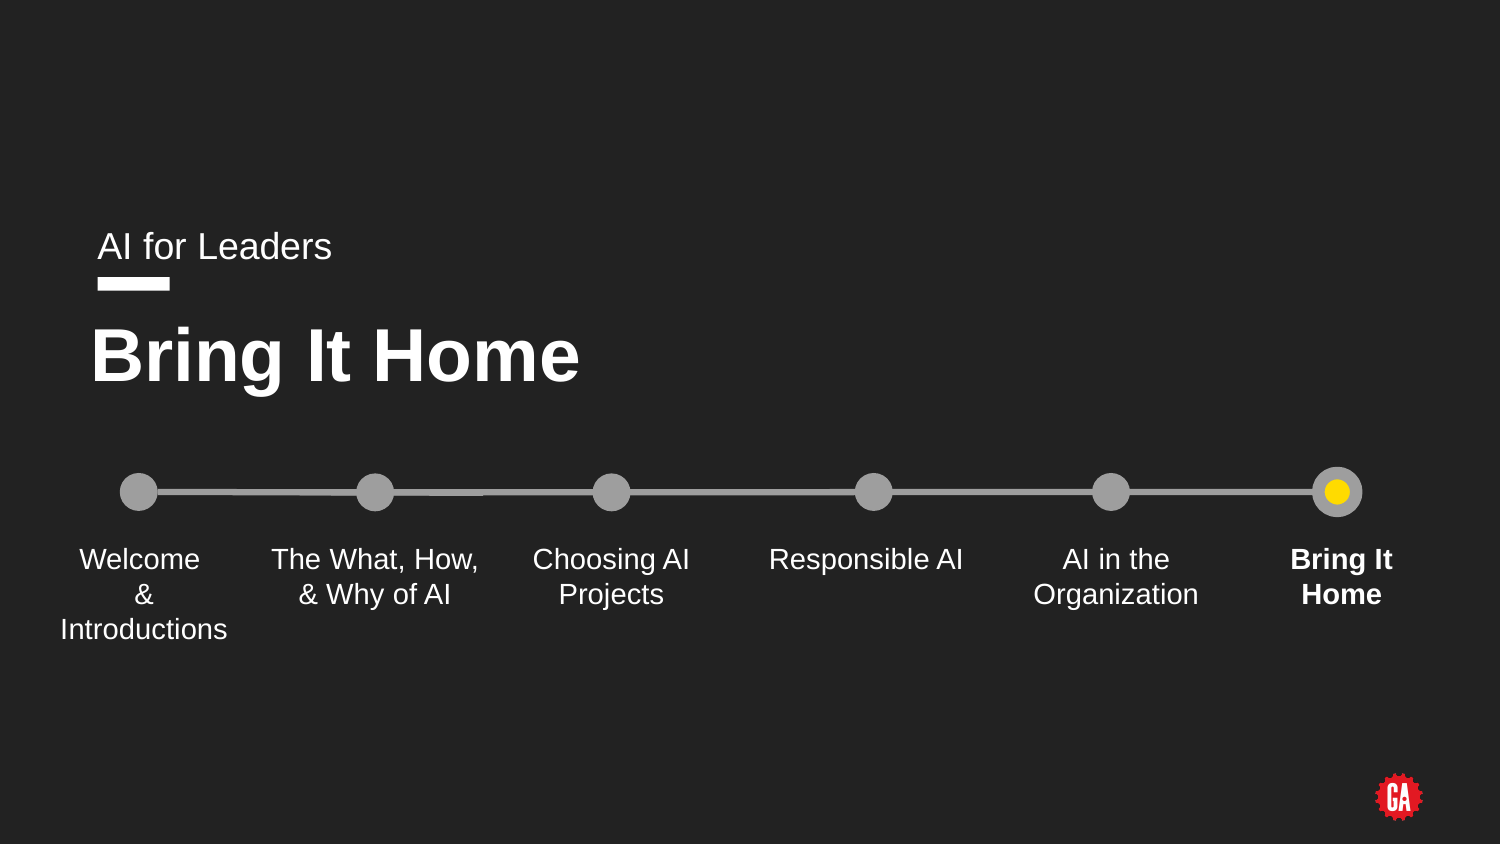

AI for Leaders
# Bring It Home

Bring It Home

Welcome
& Introductions
The What, How, & Why of AI
Choosing AI Projects
Responsible AI
AI in the Organization